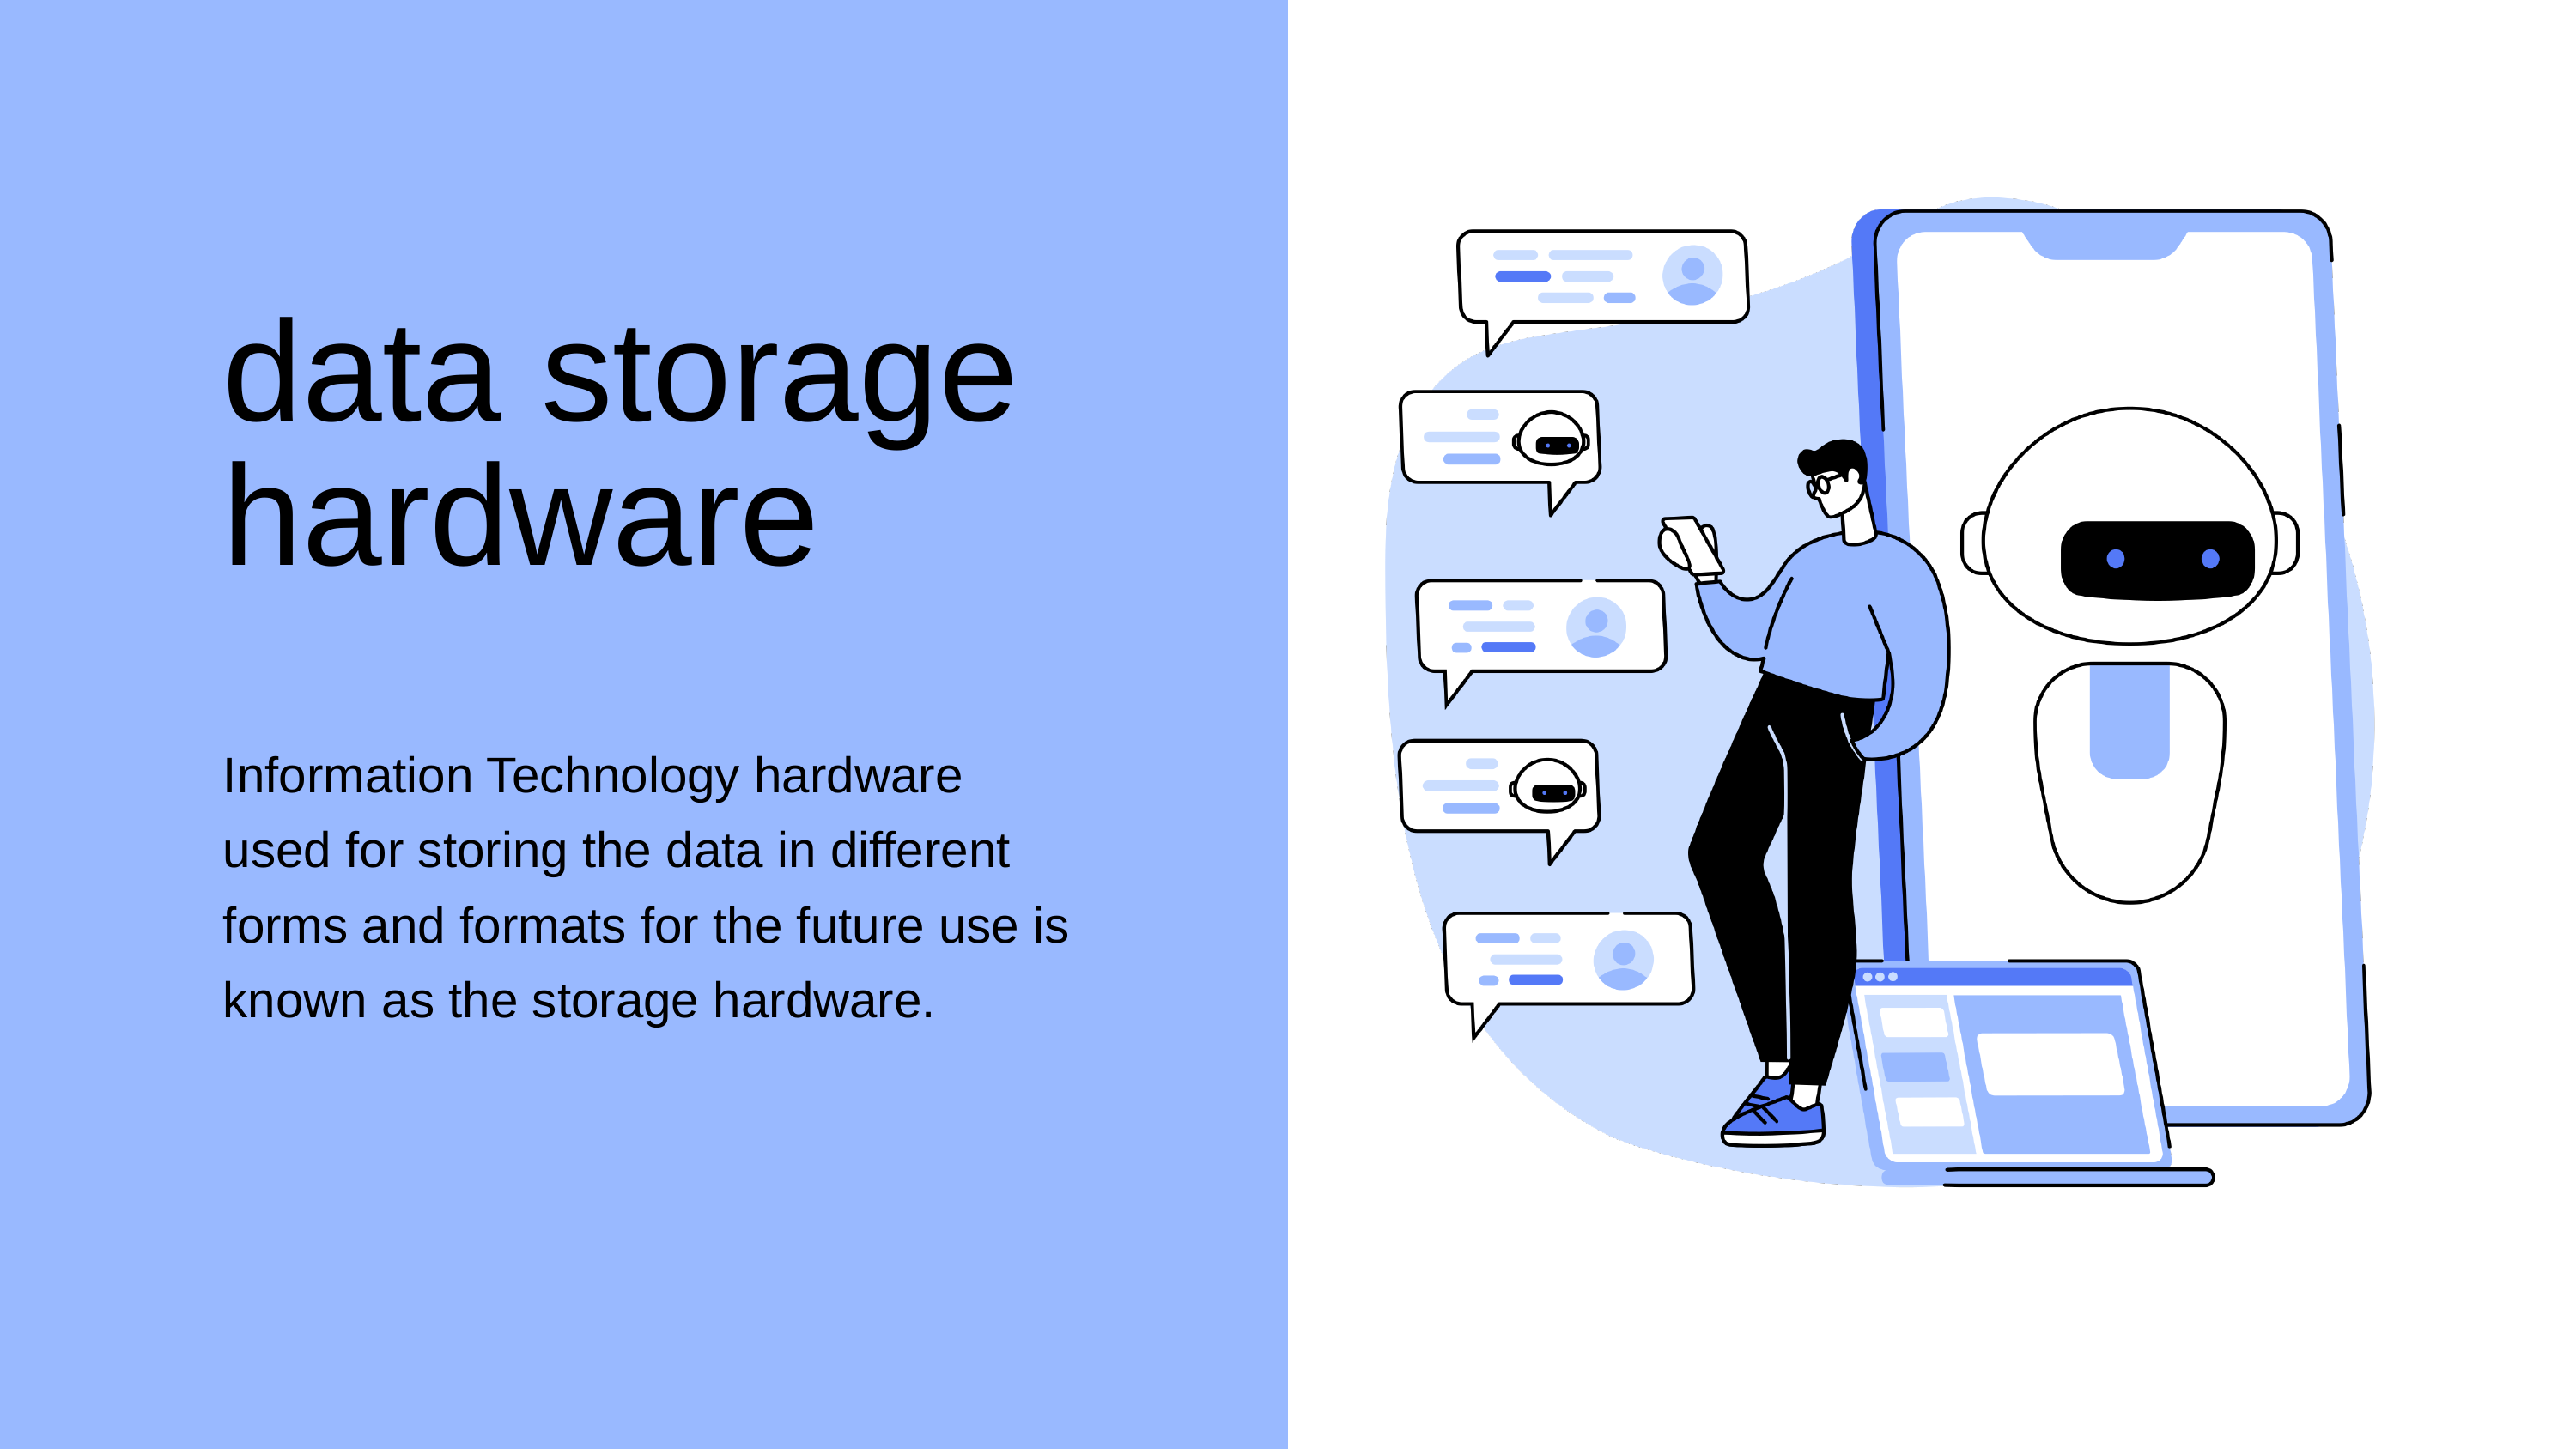

data storage hardware
Information Technology hardware used for storing the data in different forms and formats for the future use is known as the storage hardware.